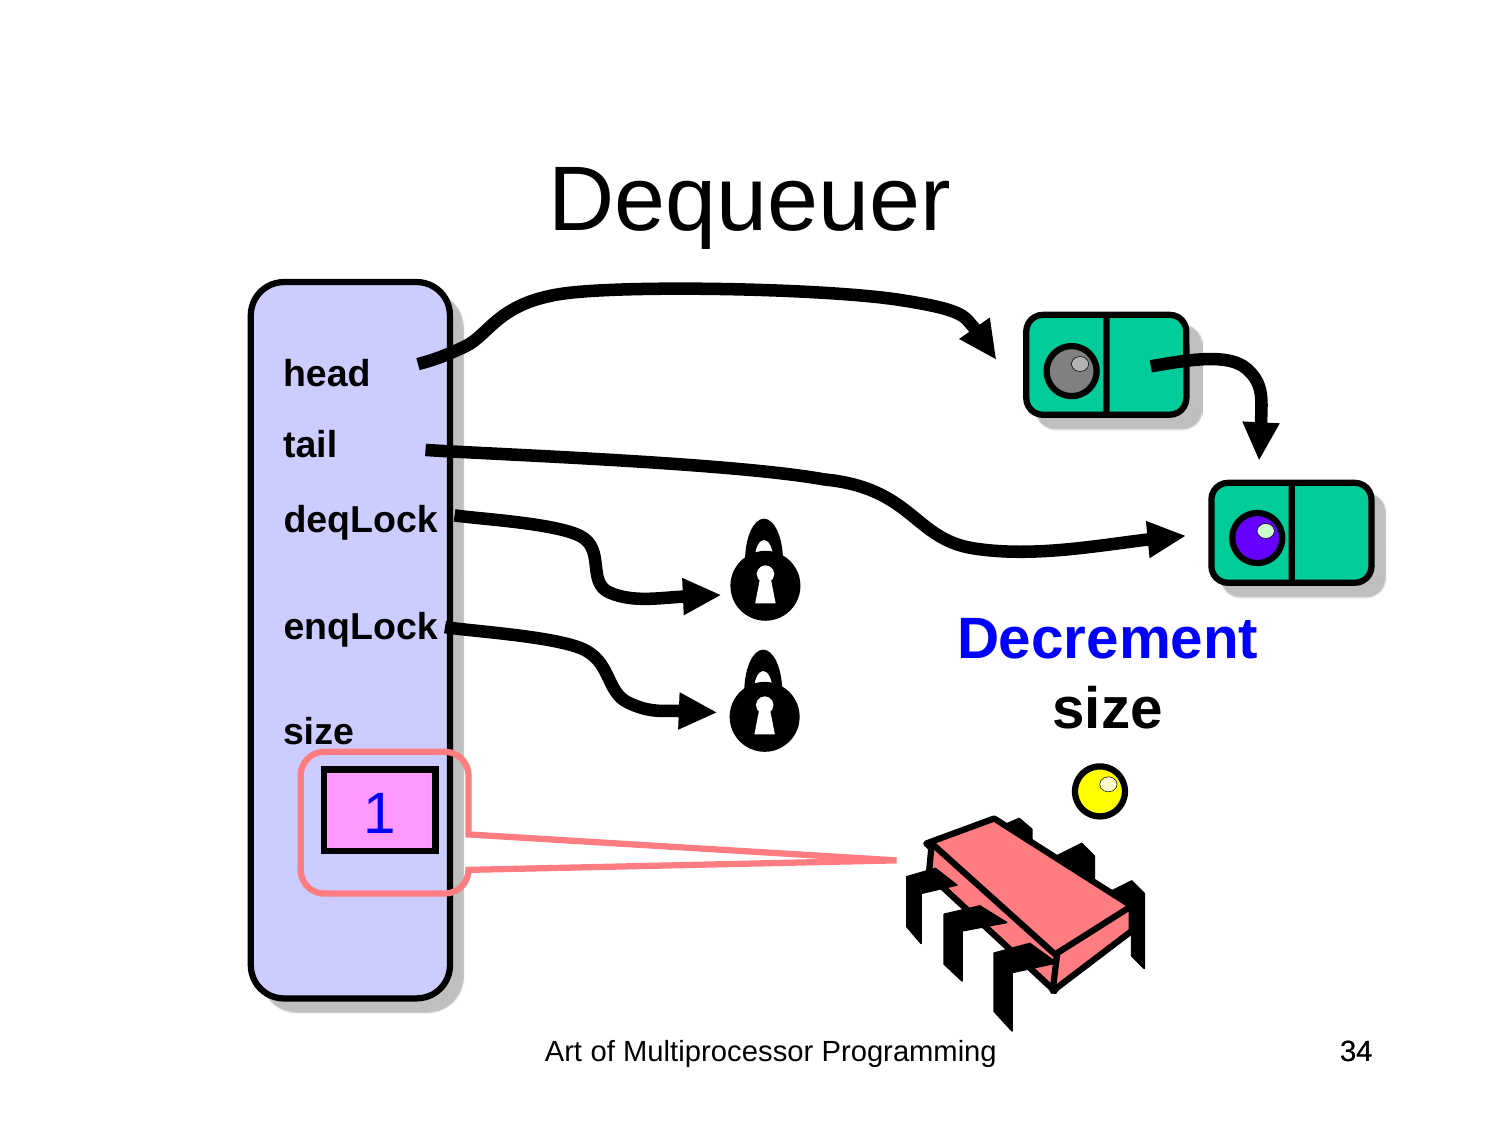

Dequeuer

head

tail

deqLock

Decrement size
enqLock

size

1

Art of Multiprocessor Programming
34
34